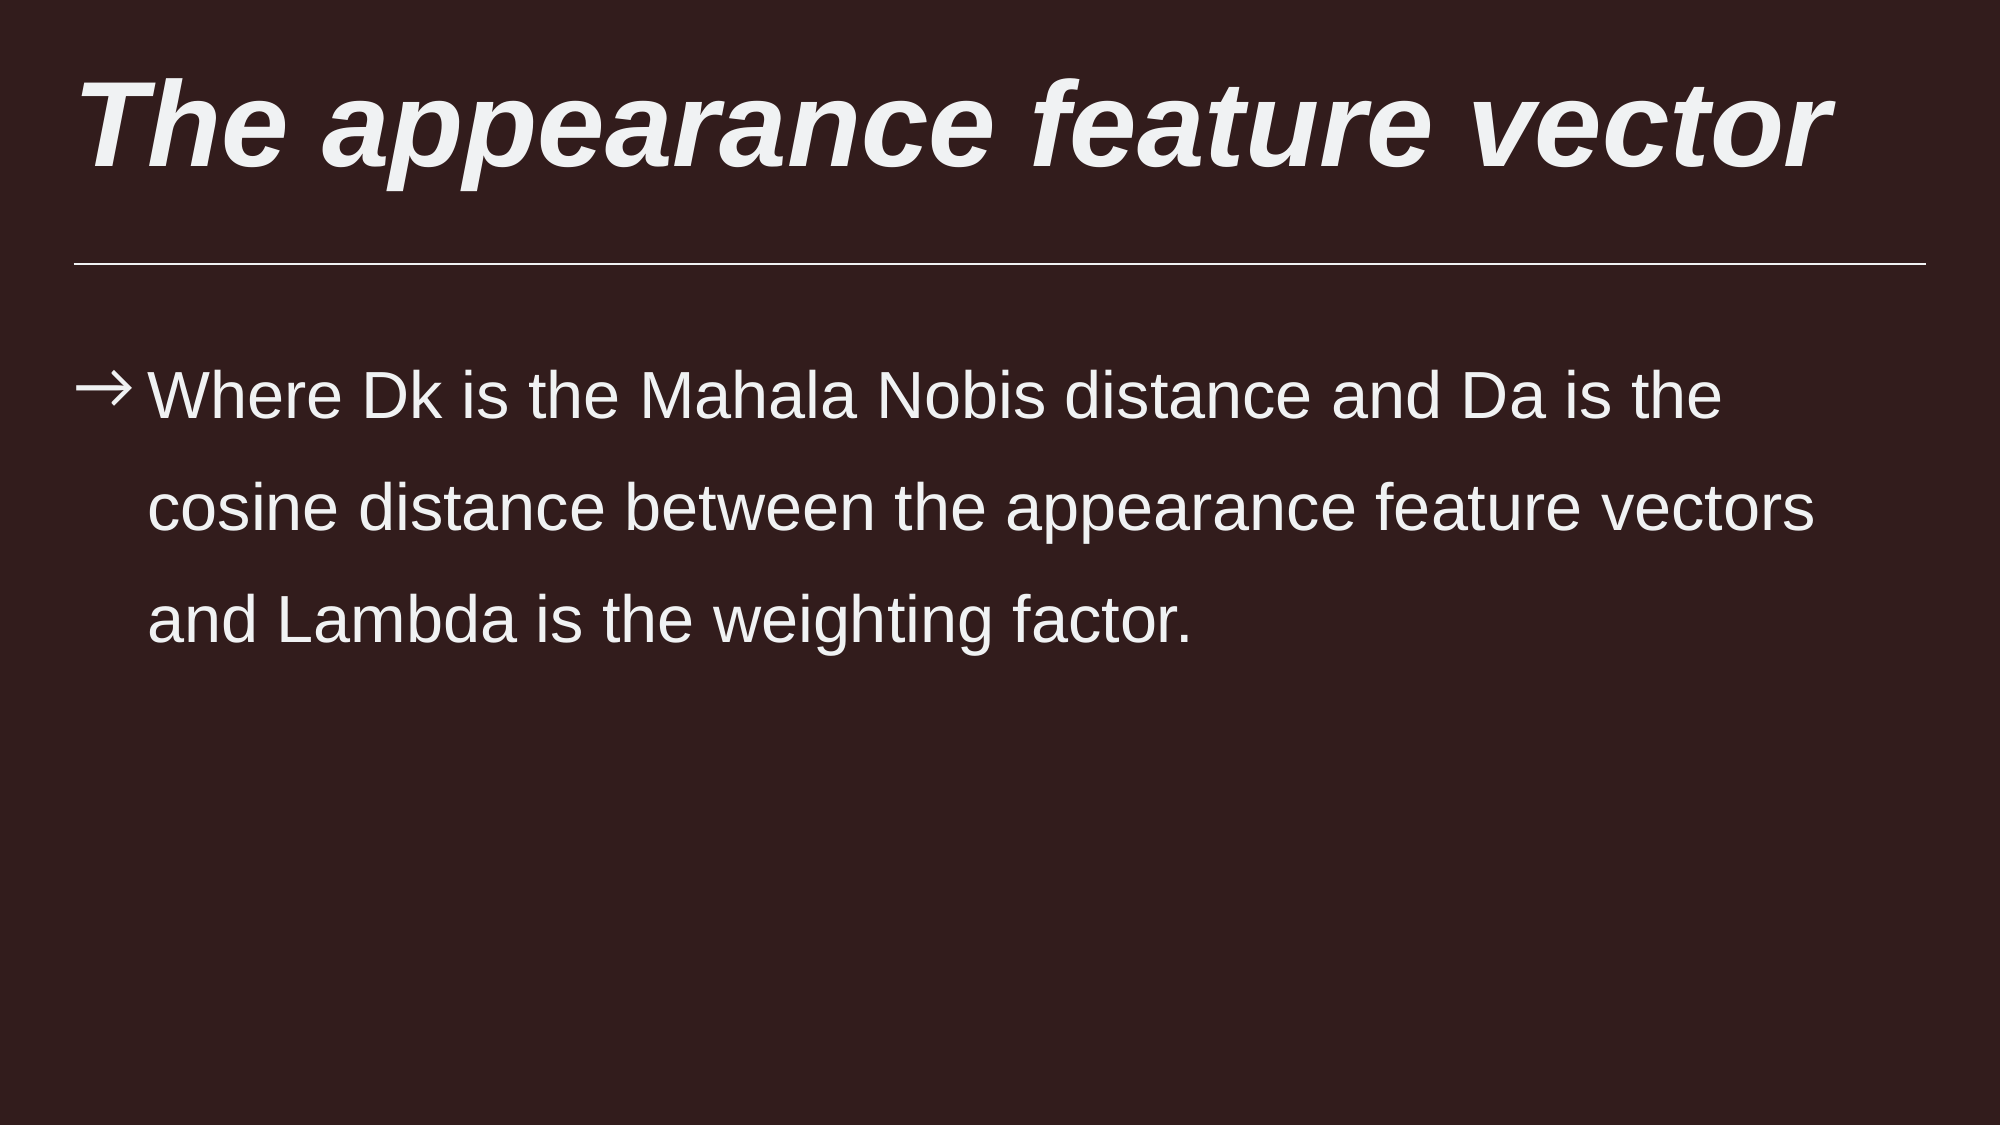

# The appearance feature vector
Where Dk is the Mahala Nobis distance and Da is the cosine distance between the appearance feature vectors and Lambda is the weighting factor.